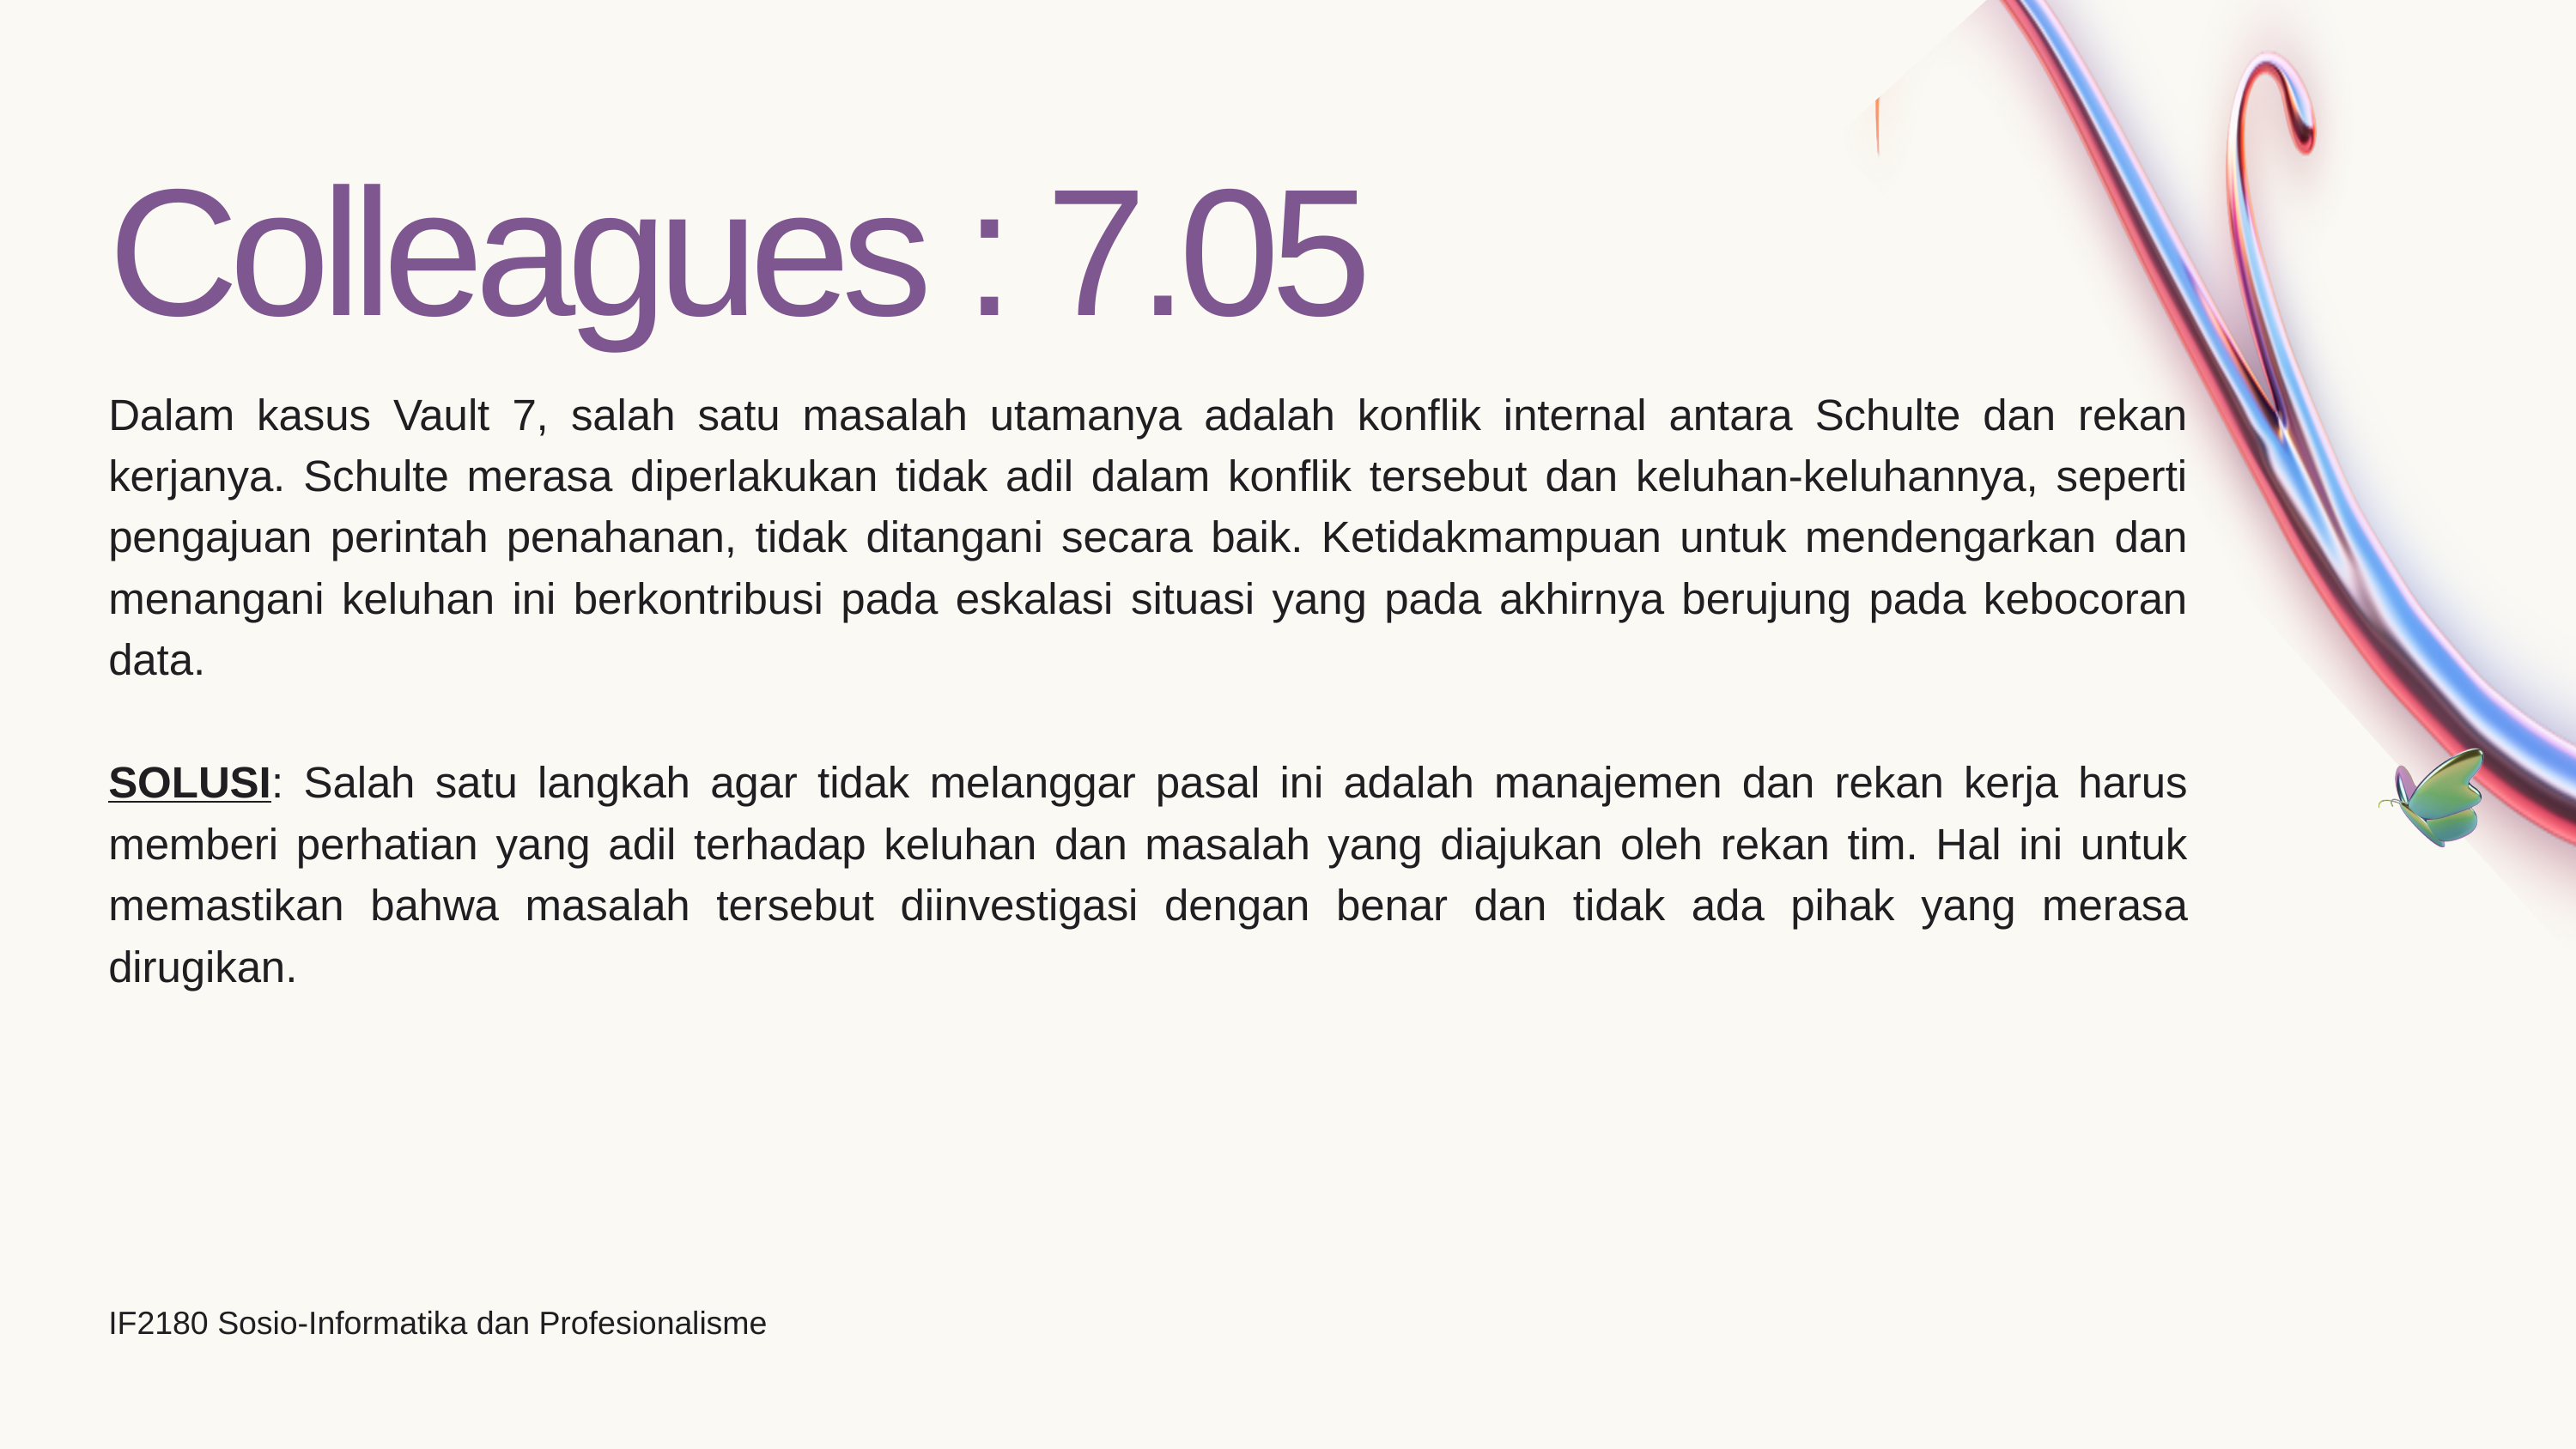

Colleagues : 7.05
Dalam kasus Vault 7, salah satu masalah utamanya adalah konflik internal antara Schulte dan rekan kerjanya. Schulte merasa diperlakukan tidak adil dalam konflik tersebut dan keluhan-keluhannya, seperti pengajuan perintah penahanan, tidak ditangani secara baik. Ketidakmampuan untuk mendengarkan dan menangani keluhan ini berkontribusi pada eskalasi situasi yang pada akhirnya berujung pada kebocoran data.

SOLUSI: Salah satu langkah agar tidak melanggar pasal ini adalah manajemen dan rekan kerja harus memberi perhatian yang adil terhadap keluhan dan masalah yang diajukan oleh rekan tim. Hal ini untuk memastikan bahwa masalah tersebut diinvestigasi dengan benar dan tidak ada pihak yang merasa dirugikan.
IF2180 Sosio-Informatika dan Profesionalisme